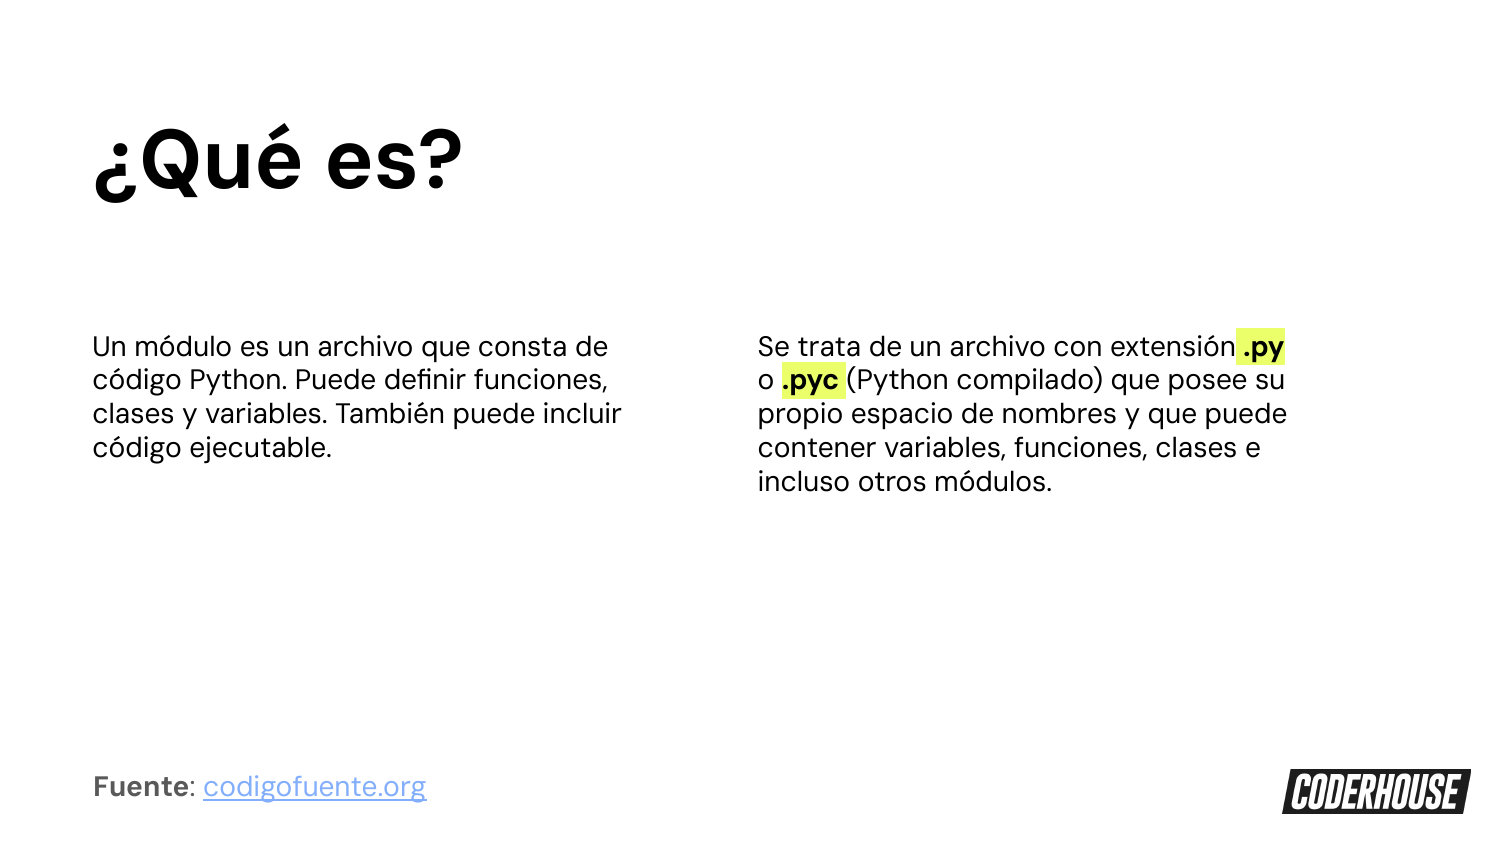

¿Qué es?
Un módulo es un archivo que consta de código Python. Puede definir funciones, clases y variables. También puede incluir código ejecutable.
Se trata de un archivo con extensión .py o .pyc (Python compilado) que posee su propio espacio de nombres y que puede contener variables, funciones, clases e incluso otros módulos.
Fuente: codigofuente.org